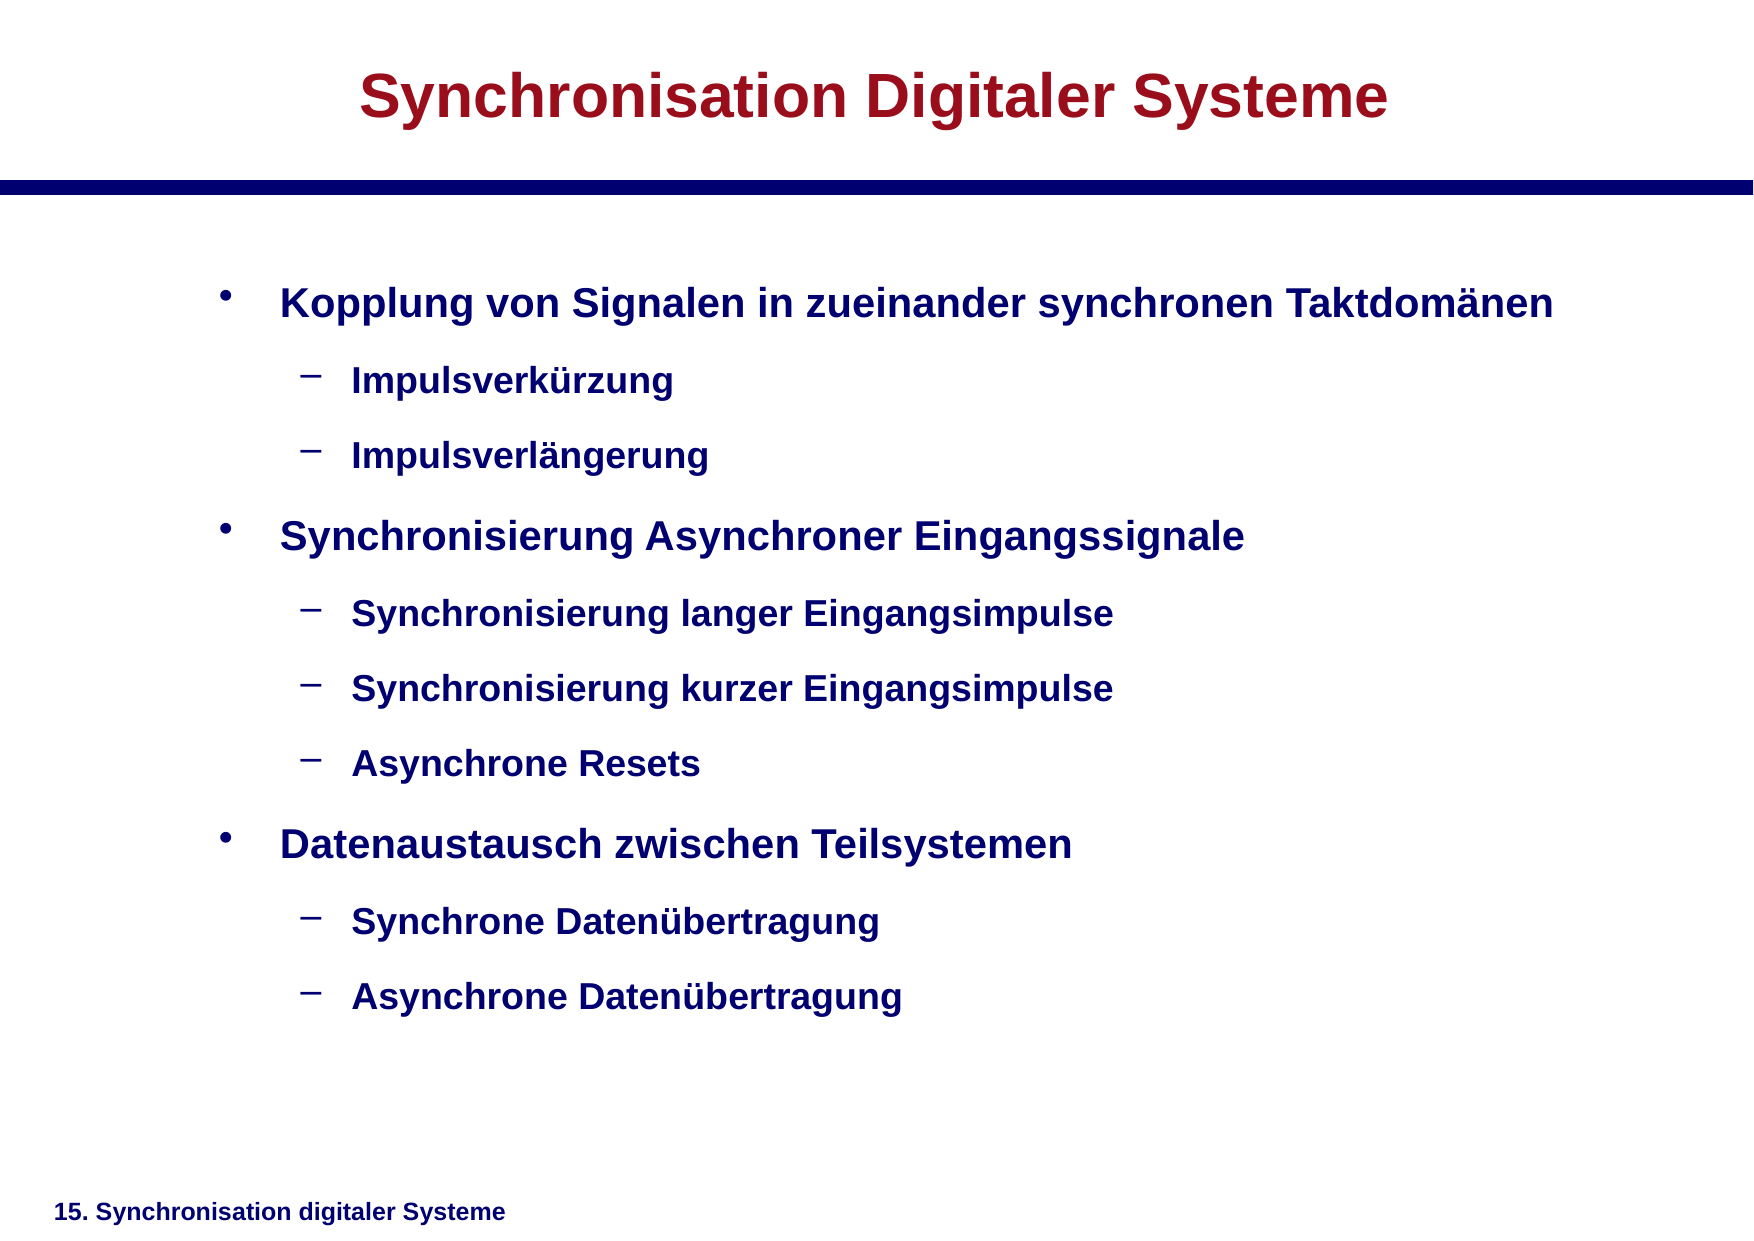

# Synchronisation Digitaler Systeme
Kopplung von Signalen in zueinander synchronen Taktdomänen
Impulsverkürzung
Impulsverlängerung
Synchronisierung Asynchroner Eingangssignale
Synchronisierung langer Eingangsimpulse
Synchronisierung kurzer Eingangsimpulse
Asynchrone Resets
Datenaustausch zwischen Teilsystemen
Synchrone Datenübertragung
Asynchrone Datenübertragung

15. Synchronisation digitaler Systeme
15.01.2019
63